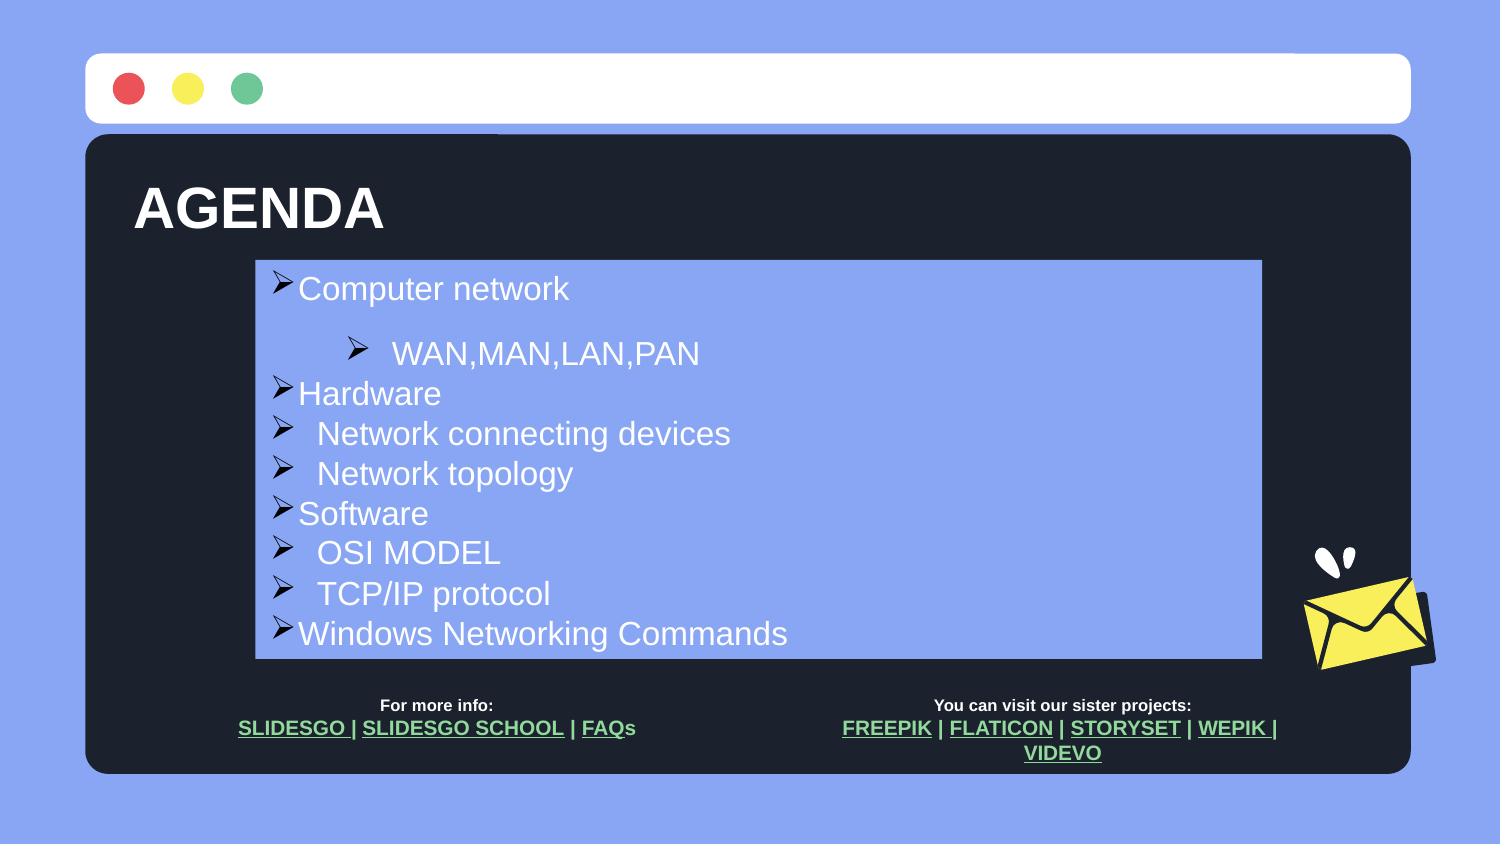

# AGENDA
Computer network
WAN,MAN,LAN,PAN
Hardware
Network connecting devices
Network topology
Software
OSI MODEL
TCP/IP protocol
Windows Networking Commands

For more info:
SLIDESGO | SLIDESGO SCHOOL | FAQs
You can visit our sister projects:
FREEPIK | FLATICON | STORYSET | WEPIK | VIDEVO